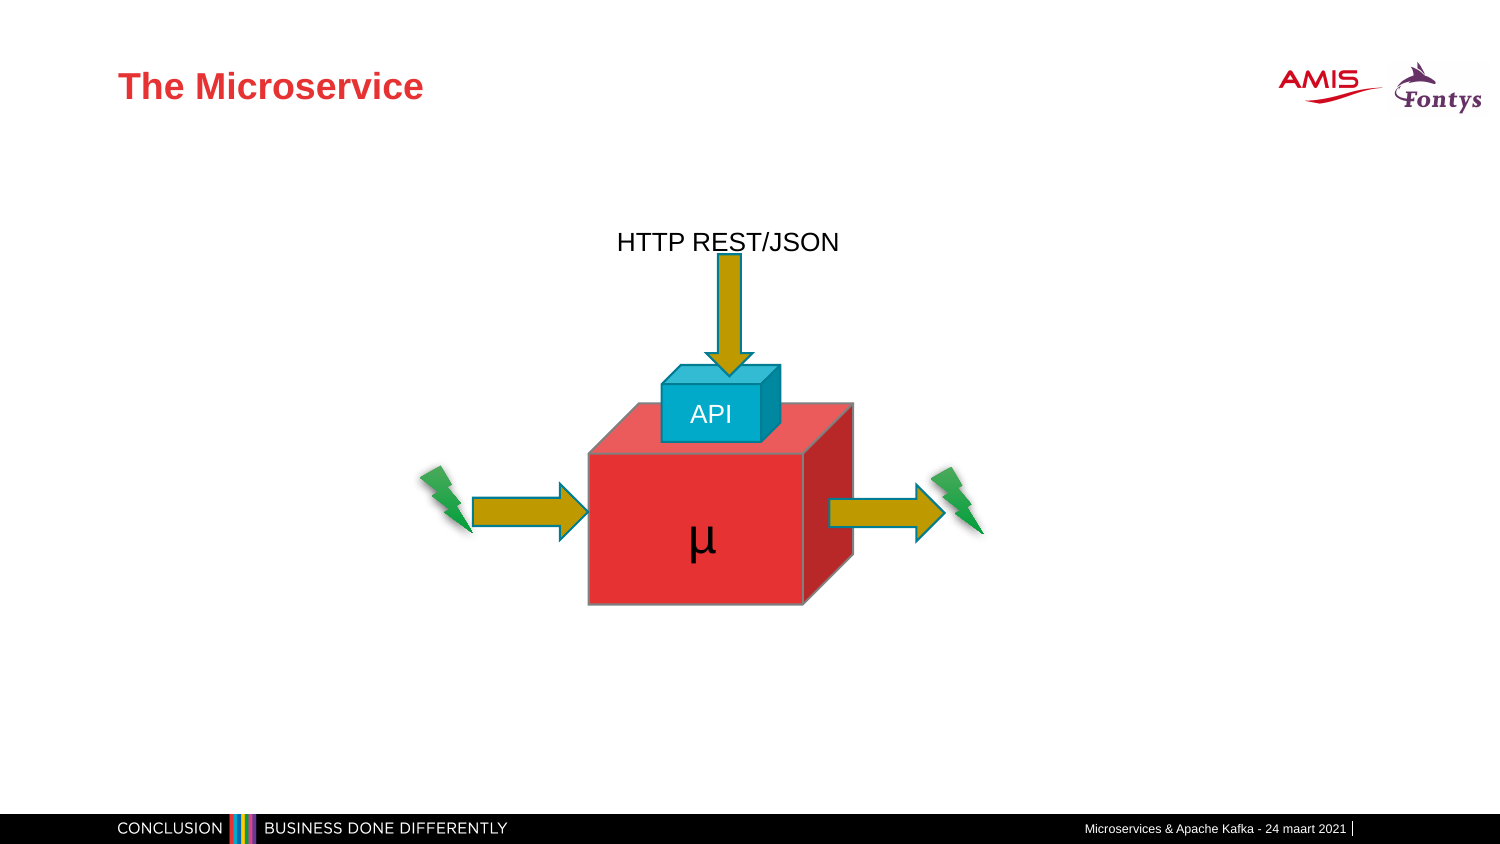

# The Microservice

HTTP REST/JSON

API

µ
Microservices & Apache Kafka - 24 maart 2021